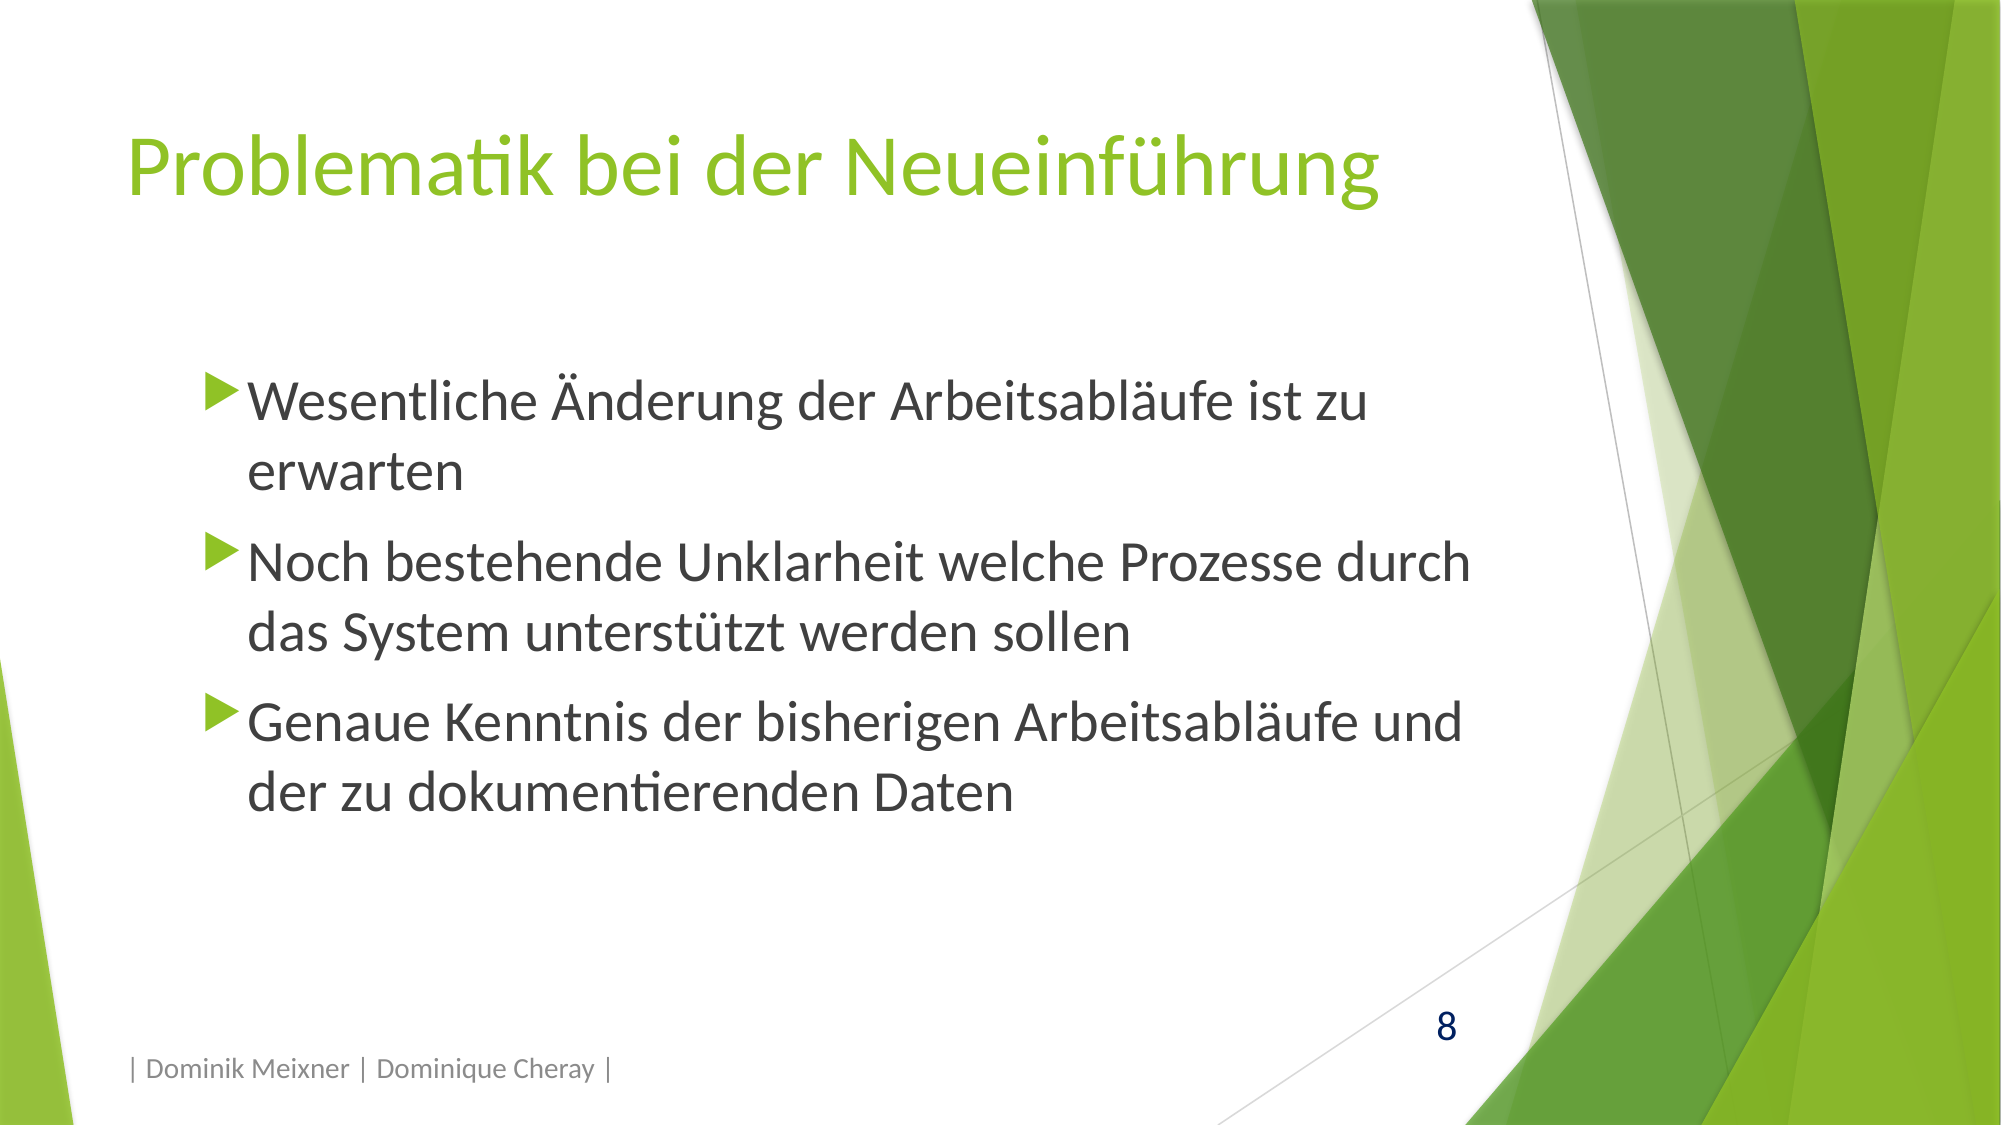

# Problematik bei der Neueinführung
Wesentliche Änderung der Arbeitsabläufe ist zu erwarten
Noch bestehende Unklarheit welche Prozesse durch das System unterstützt werden sollen
Genaue Kenntnis der bisherigen Arbeitsabläufe und der zu dokumentierenden Daten

| Dominik Meixner | Dominique Cheray |